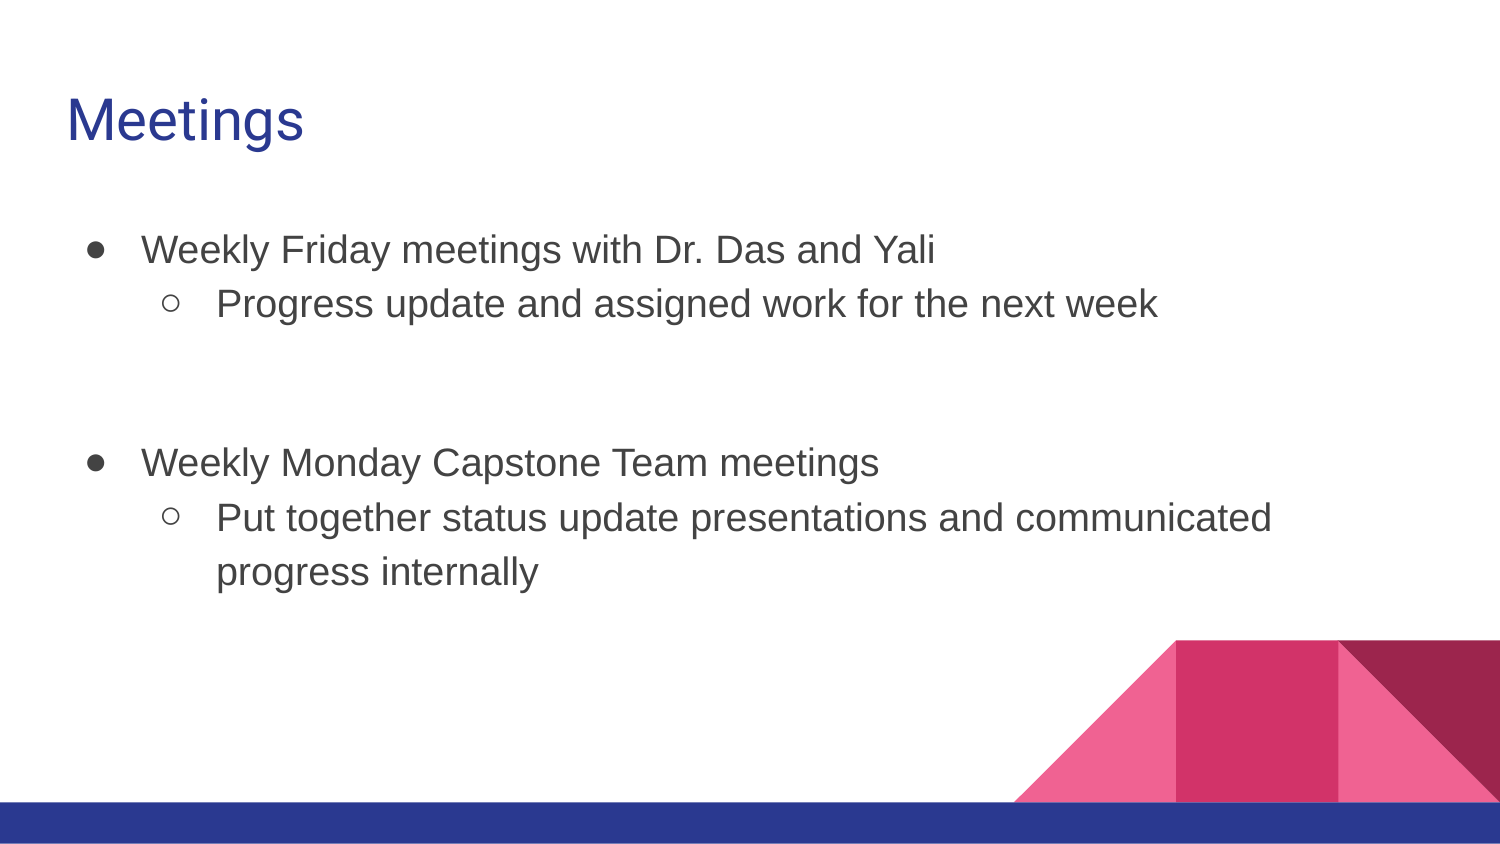

# Meetings
Weekly Friday meetings with Dr. Das and Yali
Progress update and assigned work for the next week

Weekly Monday Capstone Team meetings
Put together status update presentations and communicated progress internally